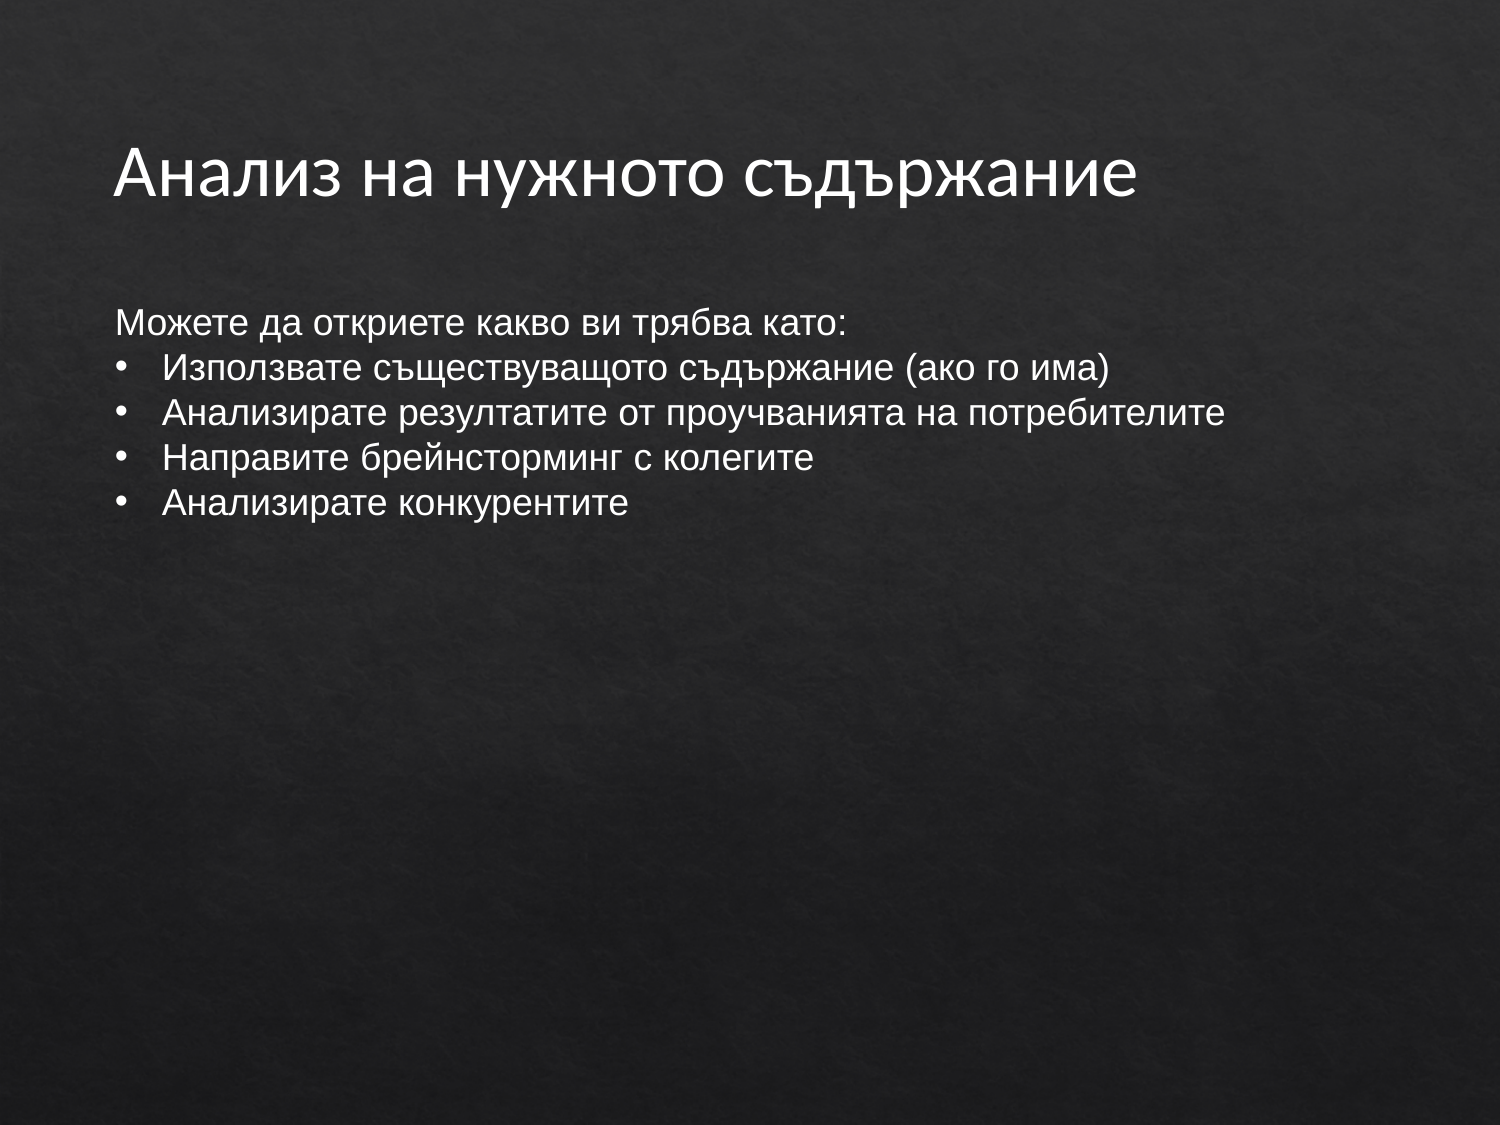

Анализ на нужното съдържание
Можете да откриете какво ви трябва като:
Използвате съществуващото съдържание (ако го има)
Анализирате резултатите от проучванията на потребителите
Направите брейнсторминг с колегите
Анализирате конкурентите